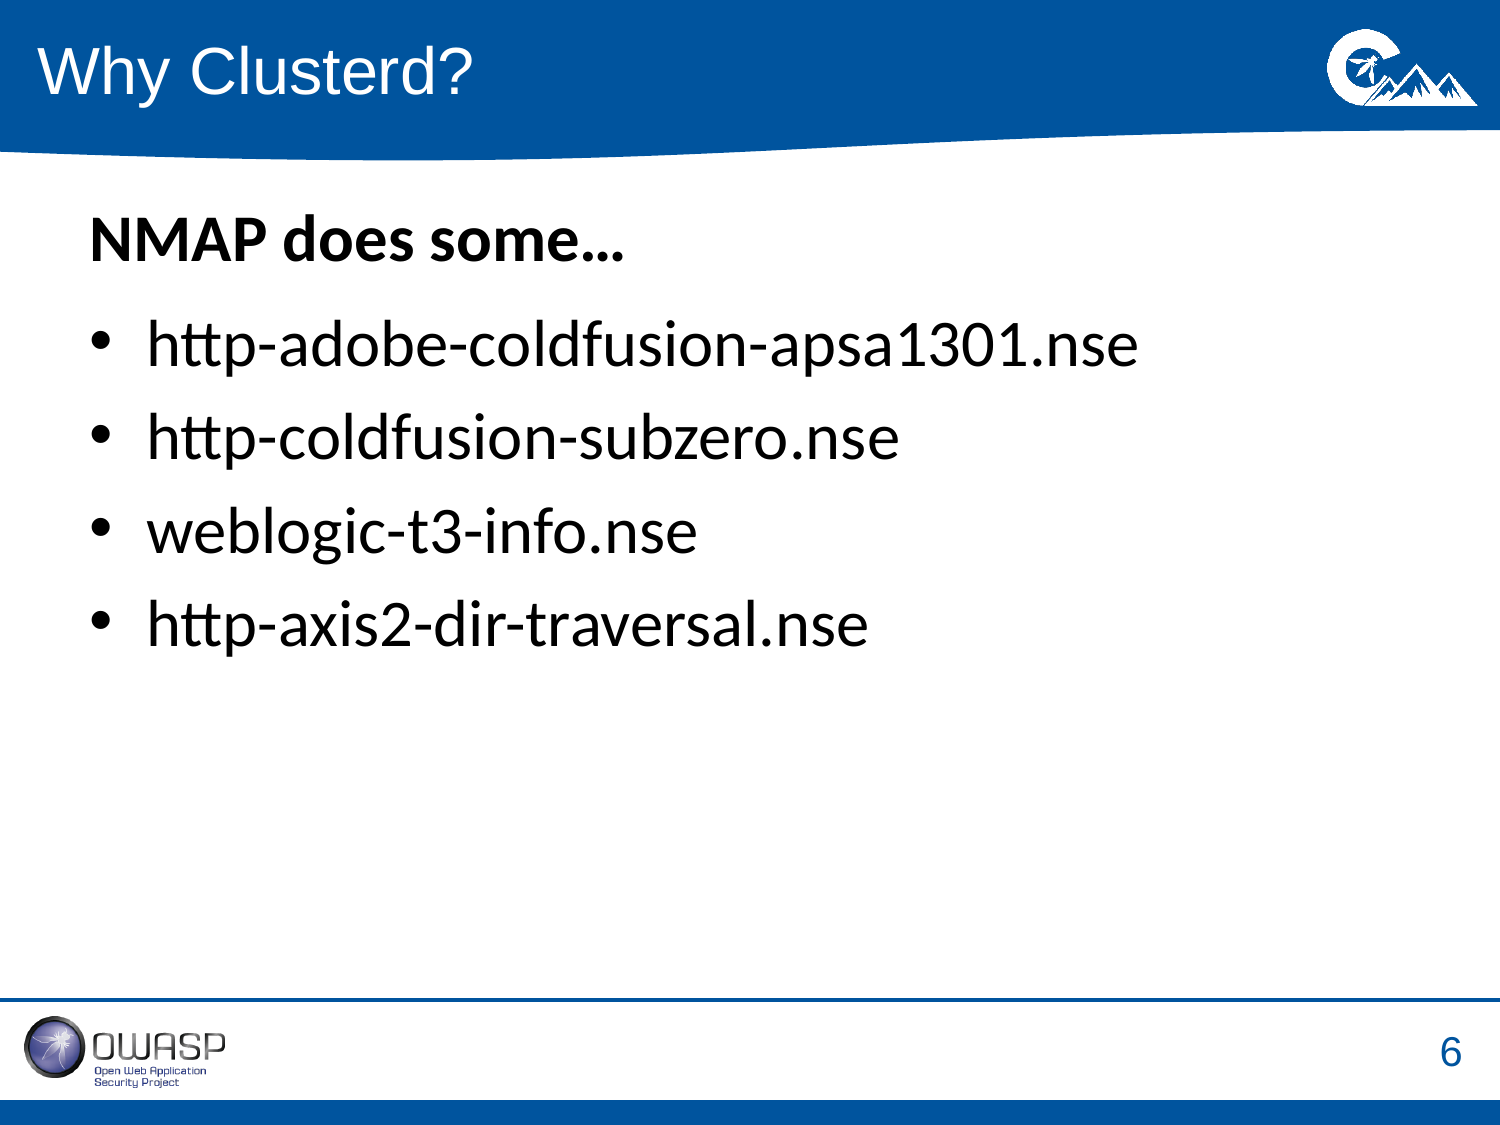

# Why Clusterd?
NMAP does some…
http-adobe-coldfusion-apsa1301.nse
http-coldfusion-subzero.nse
weblogic-t3-info.nse
http-axis2-dir-traversal.nse